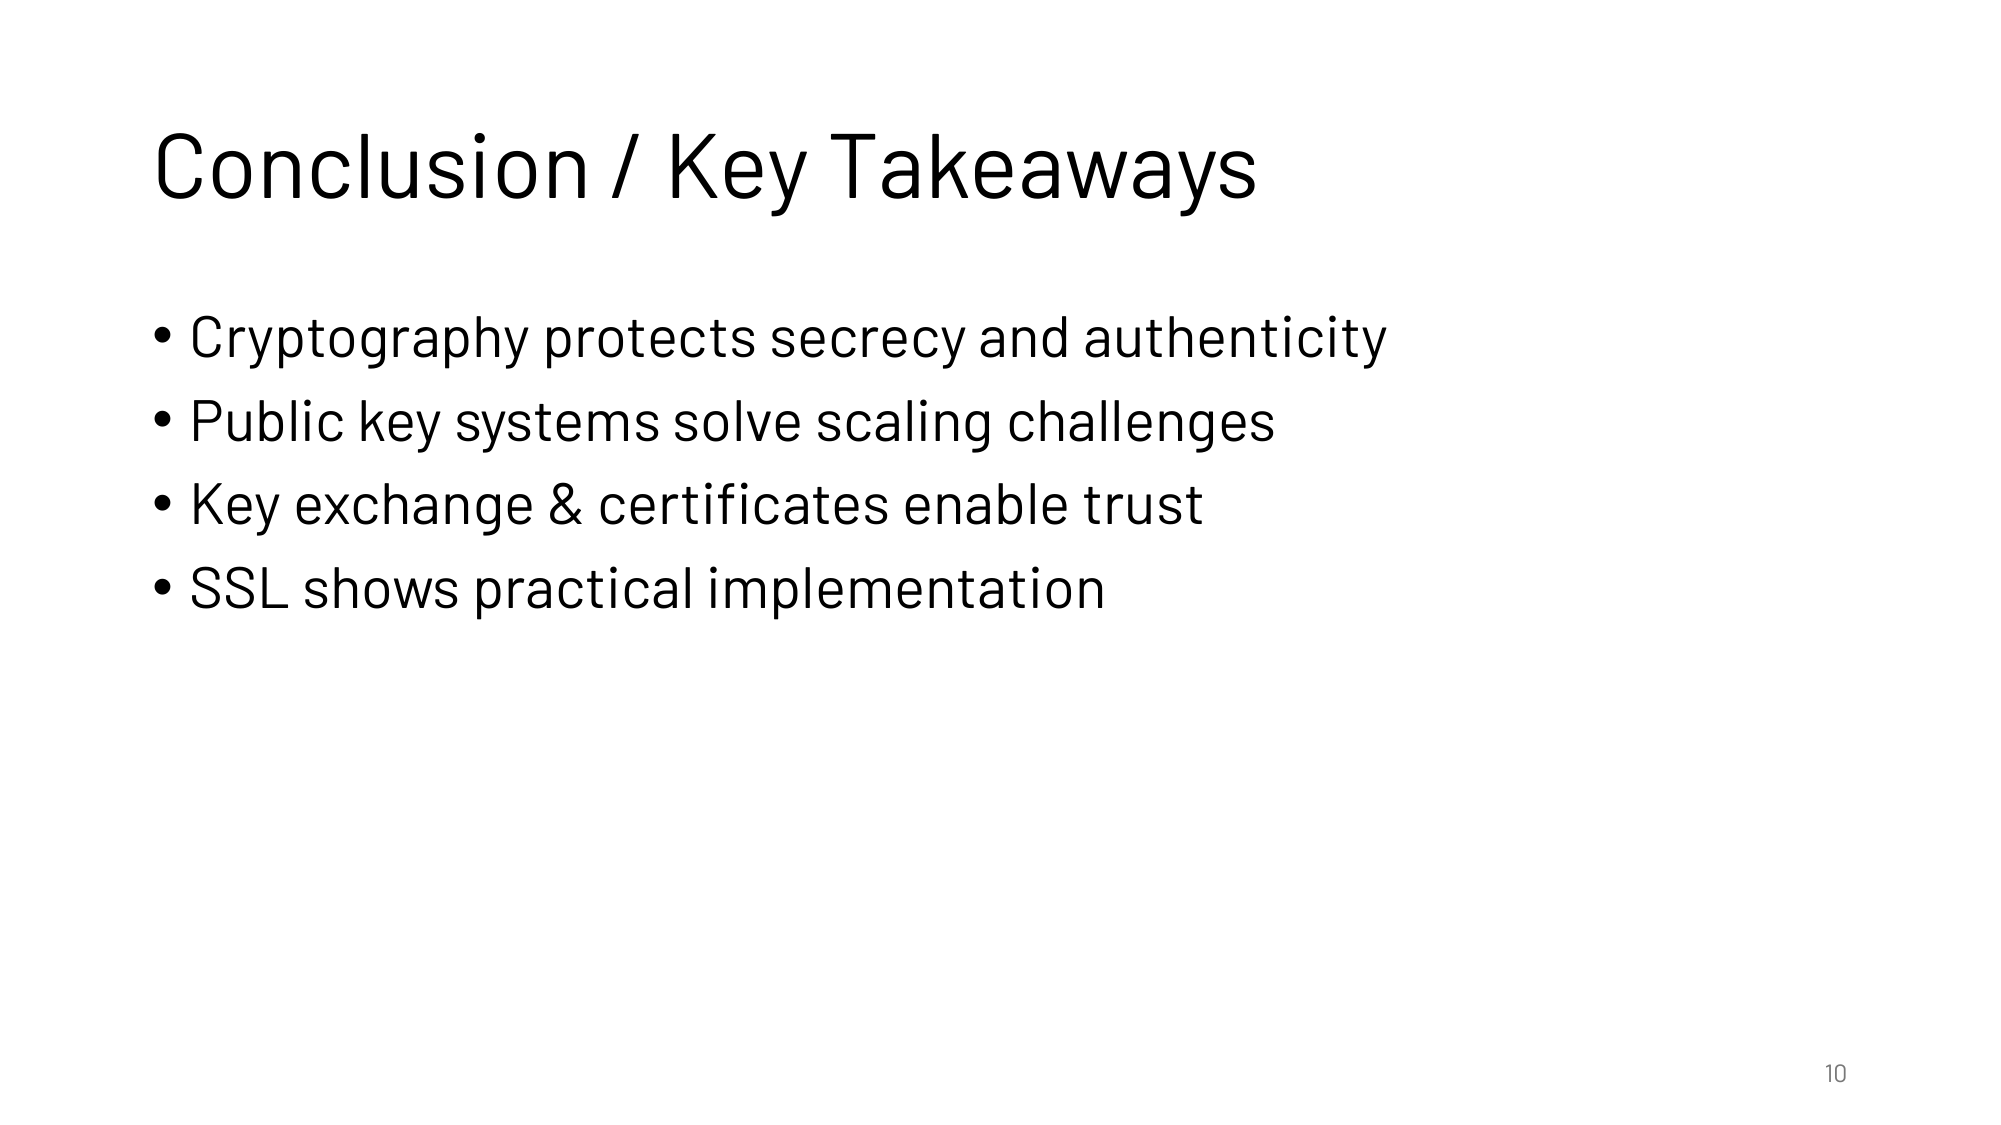

# Conclusion / Key Takeaways
Cryptography protects secrecy and authenticity
Public key systems solve scaling challenges
Key exchange & certificates enable trust
SSL shows practical implementation
10